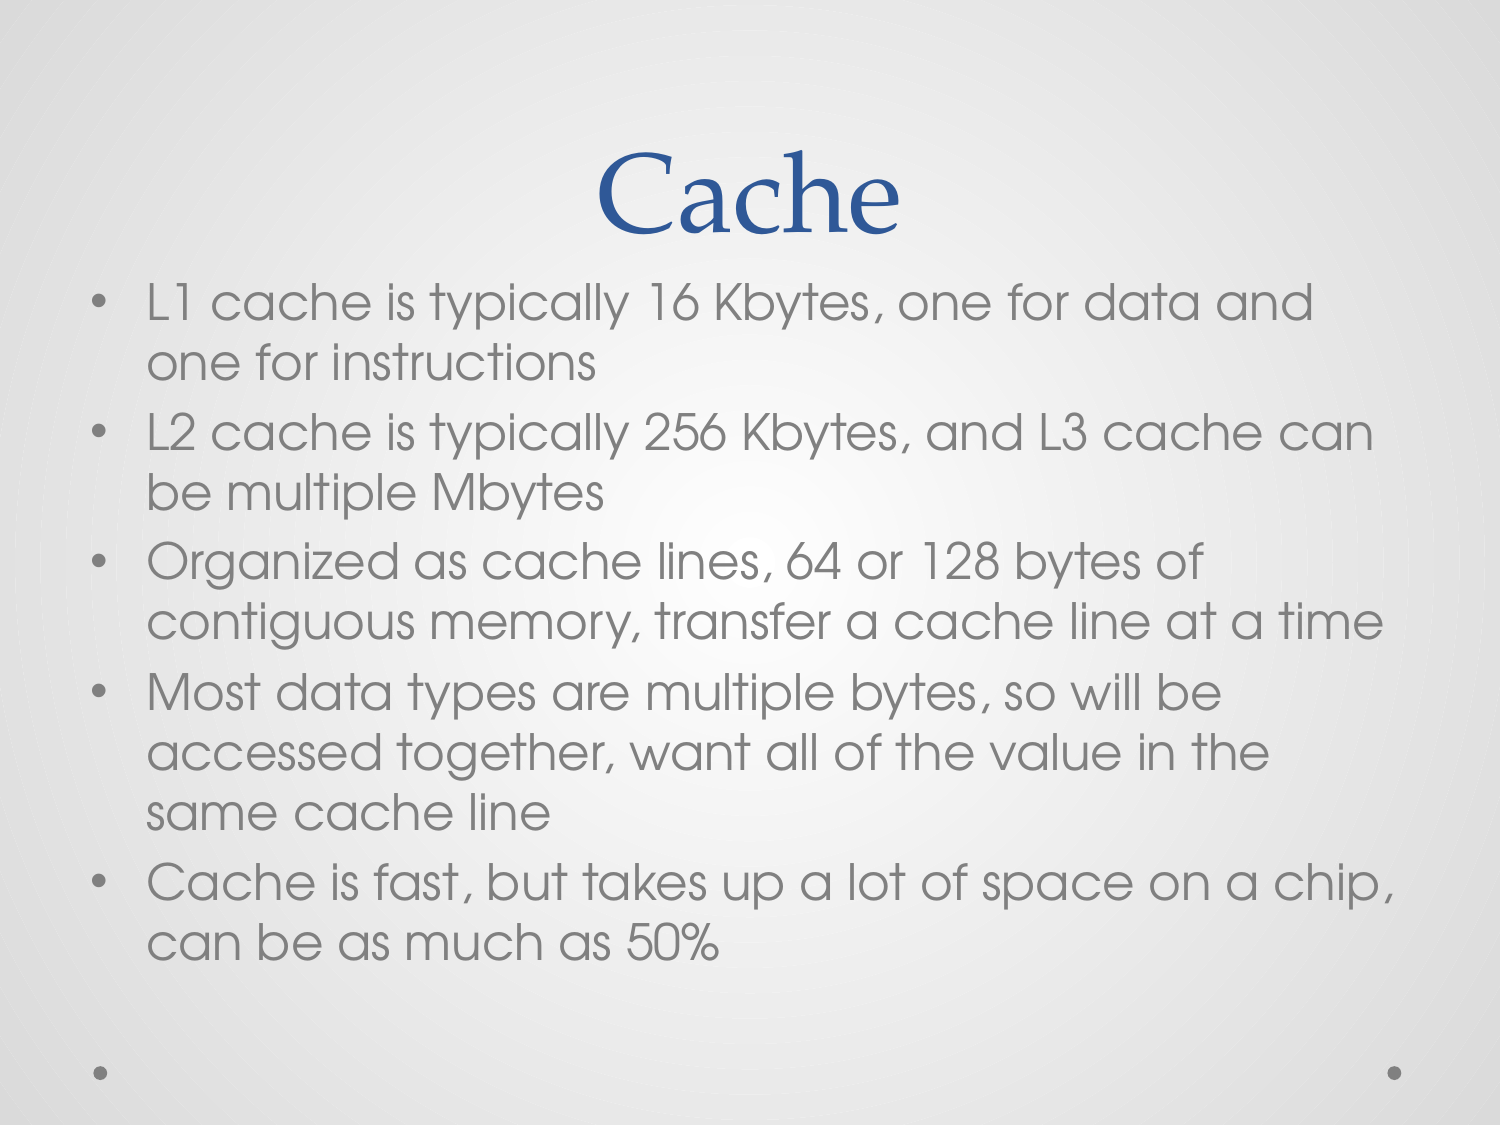

# Cache
L1 cache is typically 16 Kbytes, one for data and one for instructions
L2 cache is typically 256 Kbytes, and L3 cache can be multiple Mbytes
Organized as cache lines, 64 or 128 bytes of contiguous memory, transfer a cache line at a time
Most data types are multiple bytes, so will be accessed together, want all of the value in the same cache line
Cache is fast, but takes up a lot of space on a chip, can be as much as 50%